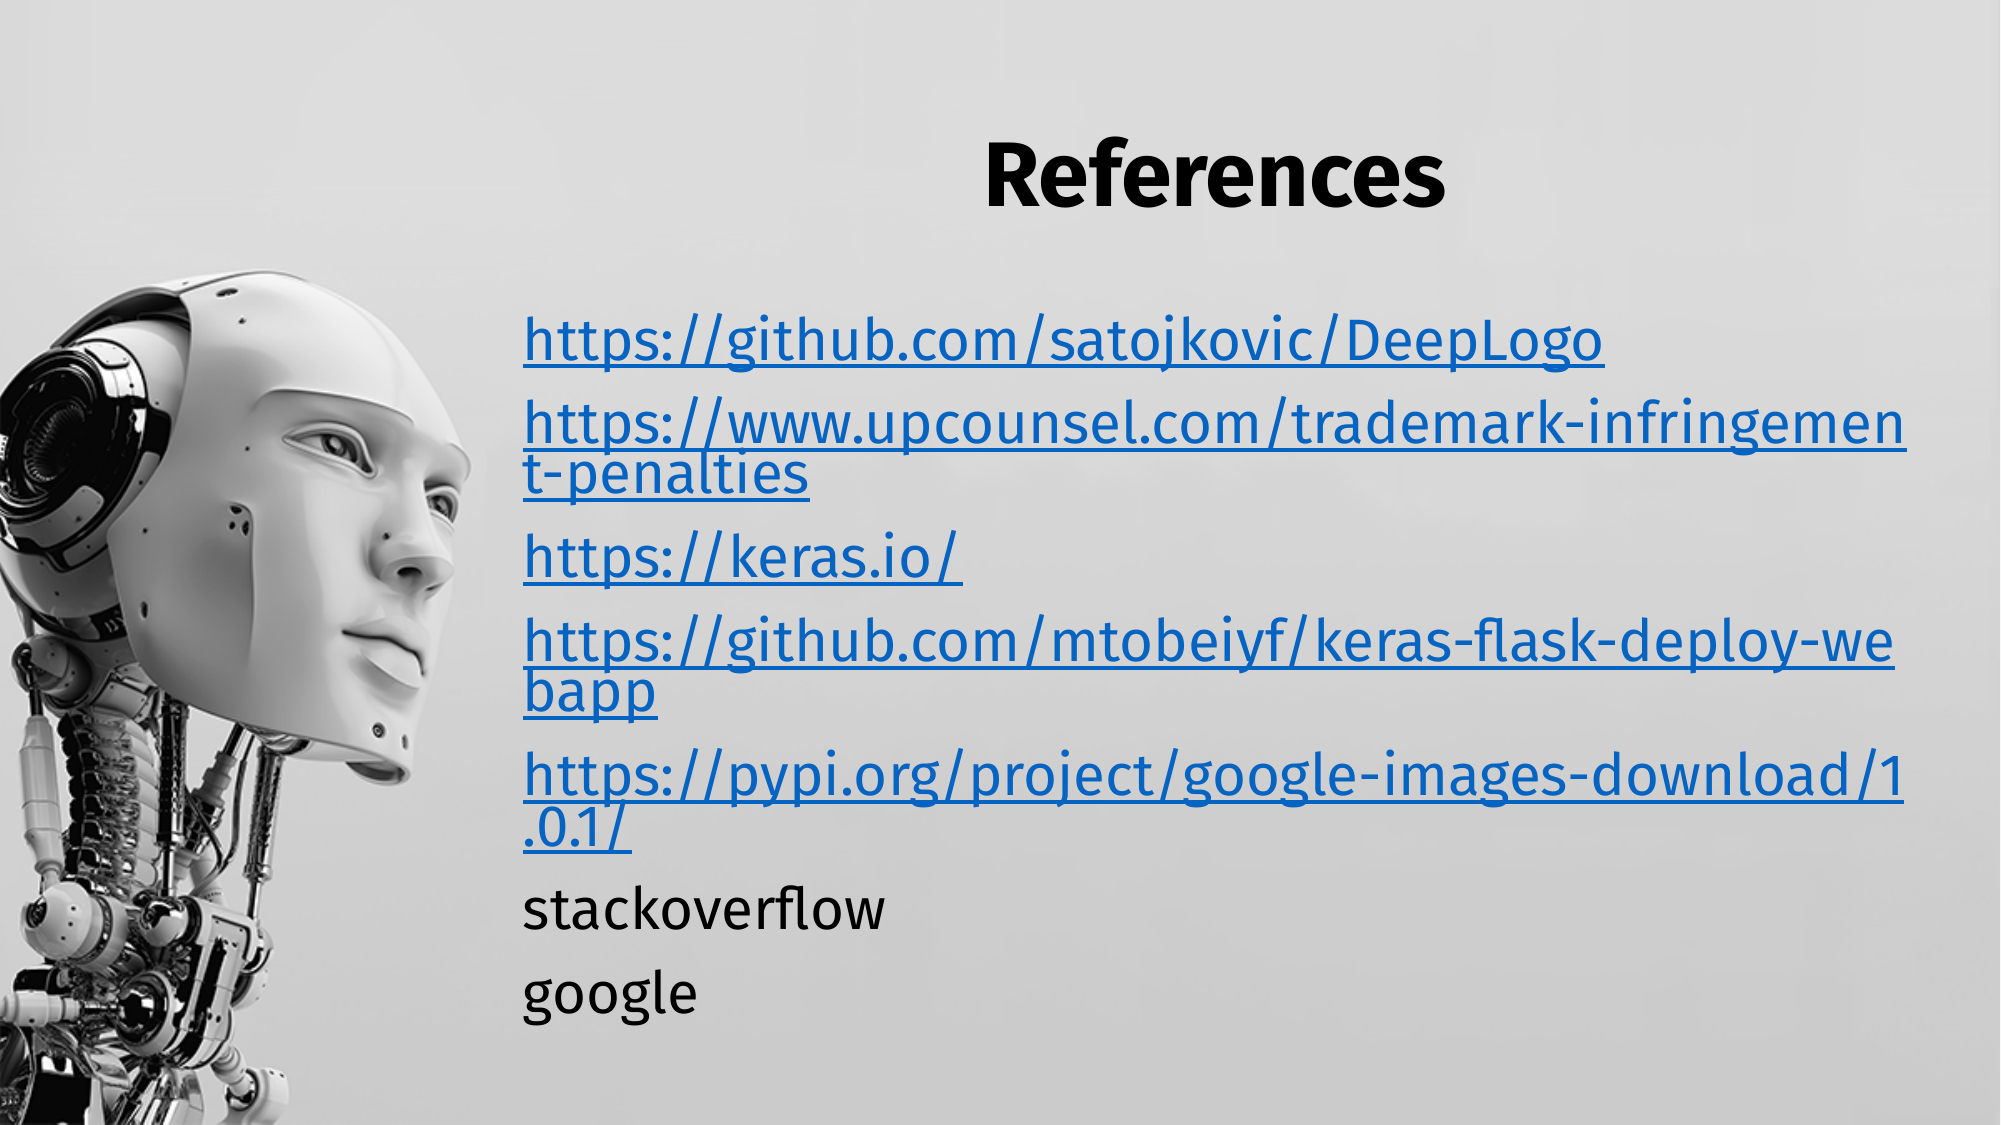

# References
https://github.com/satojkovic/DeepLogo
https://www.upcounsel.com/trademark-infringement-penalties
https://keras.io/
https://github.com/mtobeiyf/keras-flask-deploy-webapp
https://pypi.org/project/google-images-download/1.0.1/
stackoverflow
google